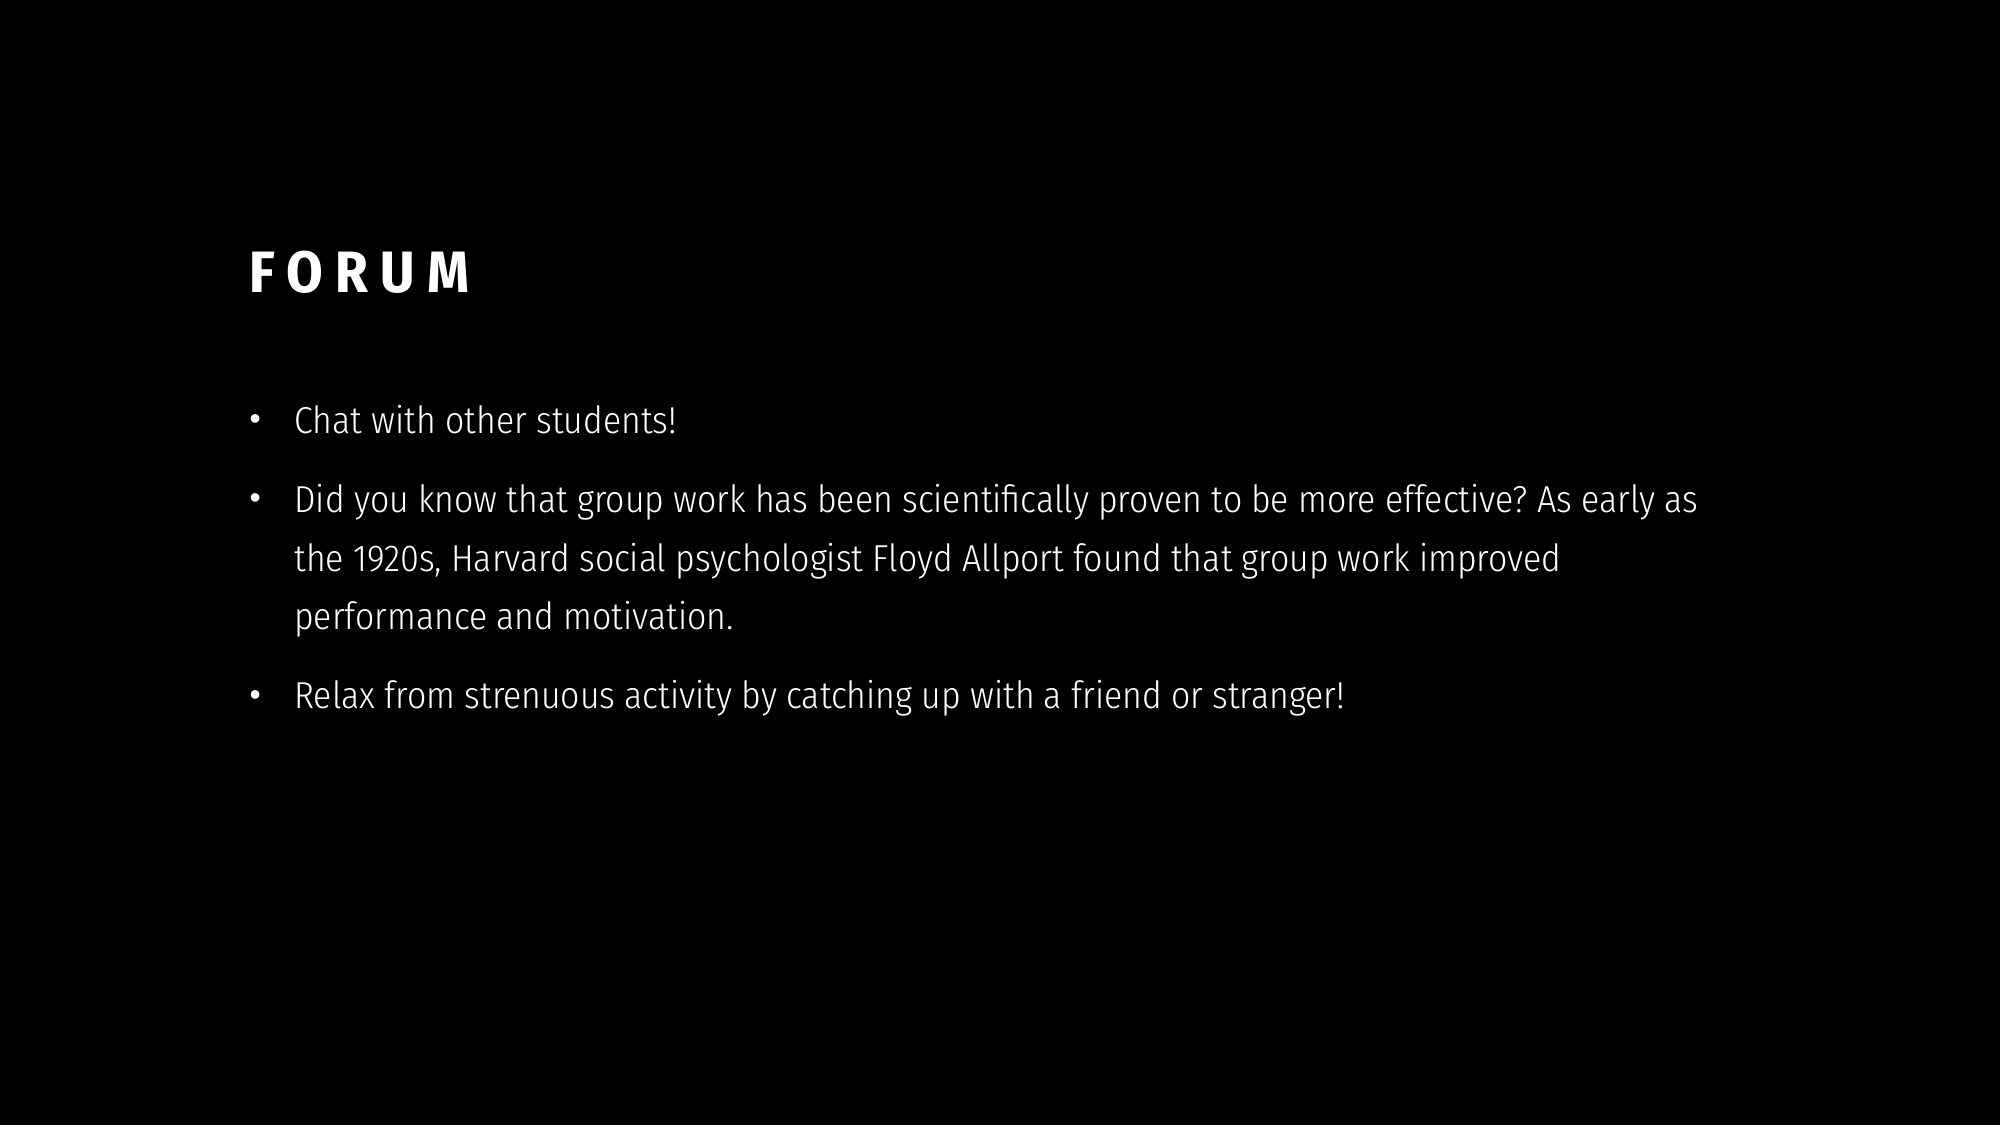

# Forum
Chat with other students!
Did you know that group work has been scientifically proven to be more effective? As early as the 1920s, Harvard social psychologist Floyd Allport found that group work improved performance and motivation.
Relax from strenuous activity by catching up with a friend or stranger!